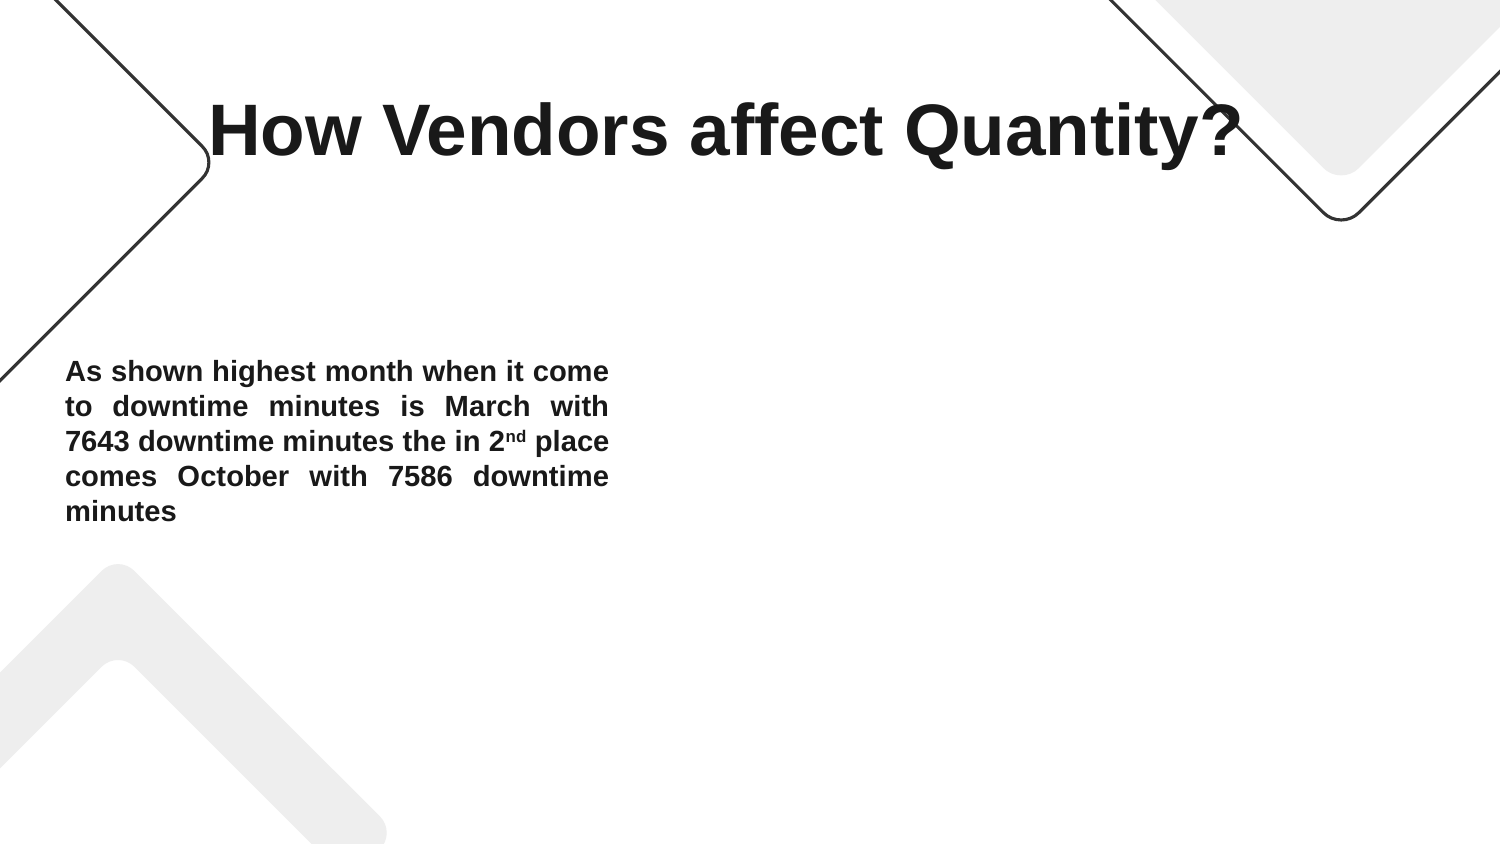

# How Vendors affect Quantity?

As shown highest month when it come to downtime minutes is March with 7643 downtime minutes the in 2nd place comes October with 7586 downtime minutes